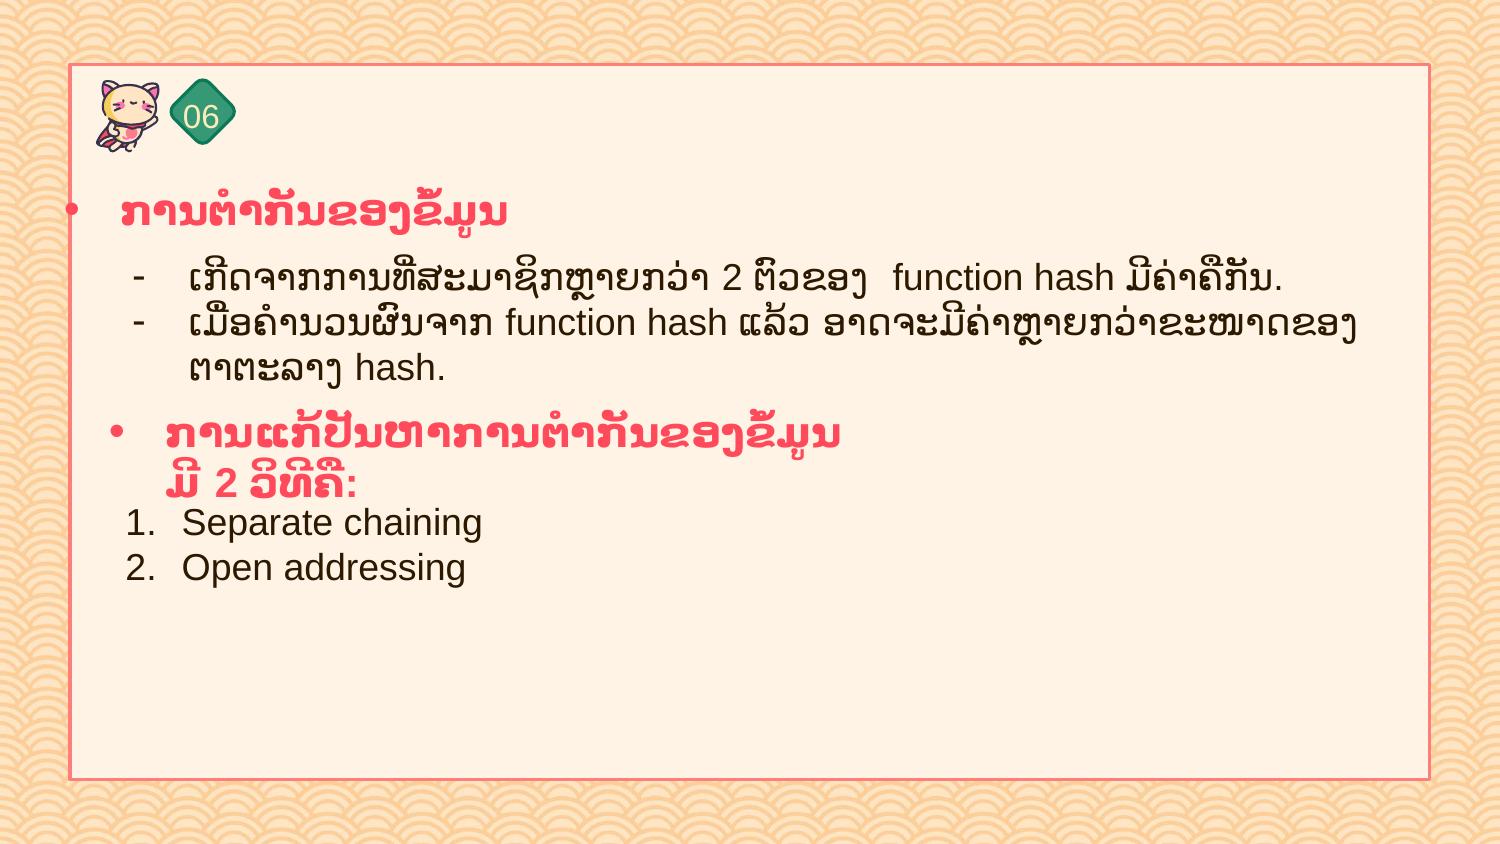

06
# ການຕຳກັນຂອງຂໍ້ມູນ
ເກີດຈາກການທີ່ສະມາຊິກຫຼາຍກວ່າ 2 ຕົວຂອງ  function hash ມີຄ່າຄືກັນ.
ເມື່ອຄຳນວນຜົນຈາກ function hash ແລ້ວ ອາດຈະມີຄ່າຫຼາຍກວ່າຂະໜາດຂອງຕາຕະລາງ hash.
ການແກ້ປັນຫາການຕຳກັນຂອງຂໍ້ມູນມີ 2 ວິທີຄື:
Separate chaining
Open addressing